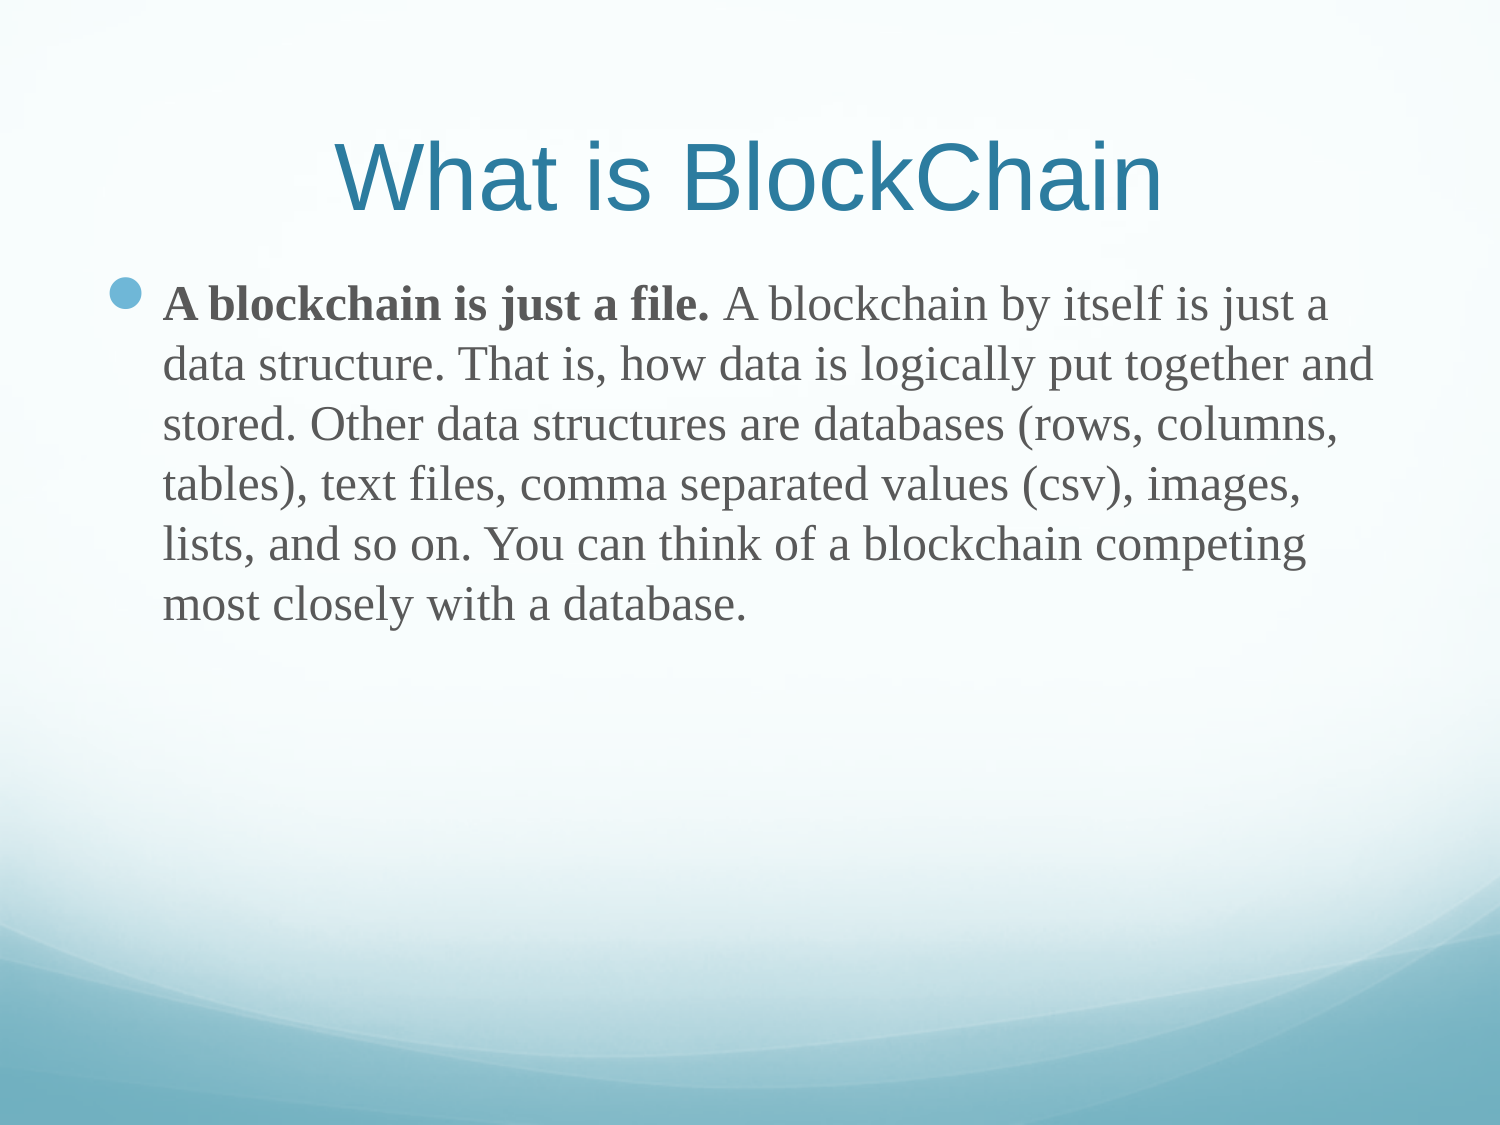

# What is BlockChain
A blockchain is just a file. A blockchain by itself is just a data structure. That is, how data is logically put together and stored. Other data structures are databases (rows, columns, tables), text files, comma separated values (csv), images, lists, and so on. You can think of a blockchain competing most closely with a database.